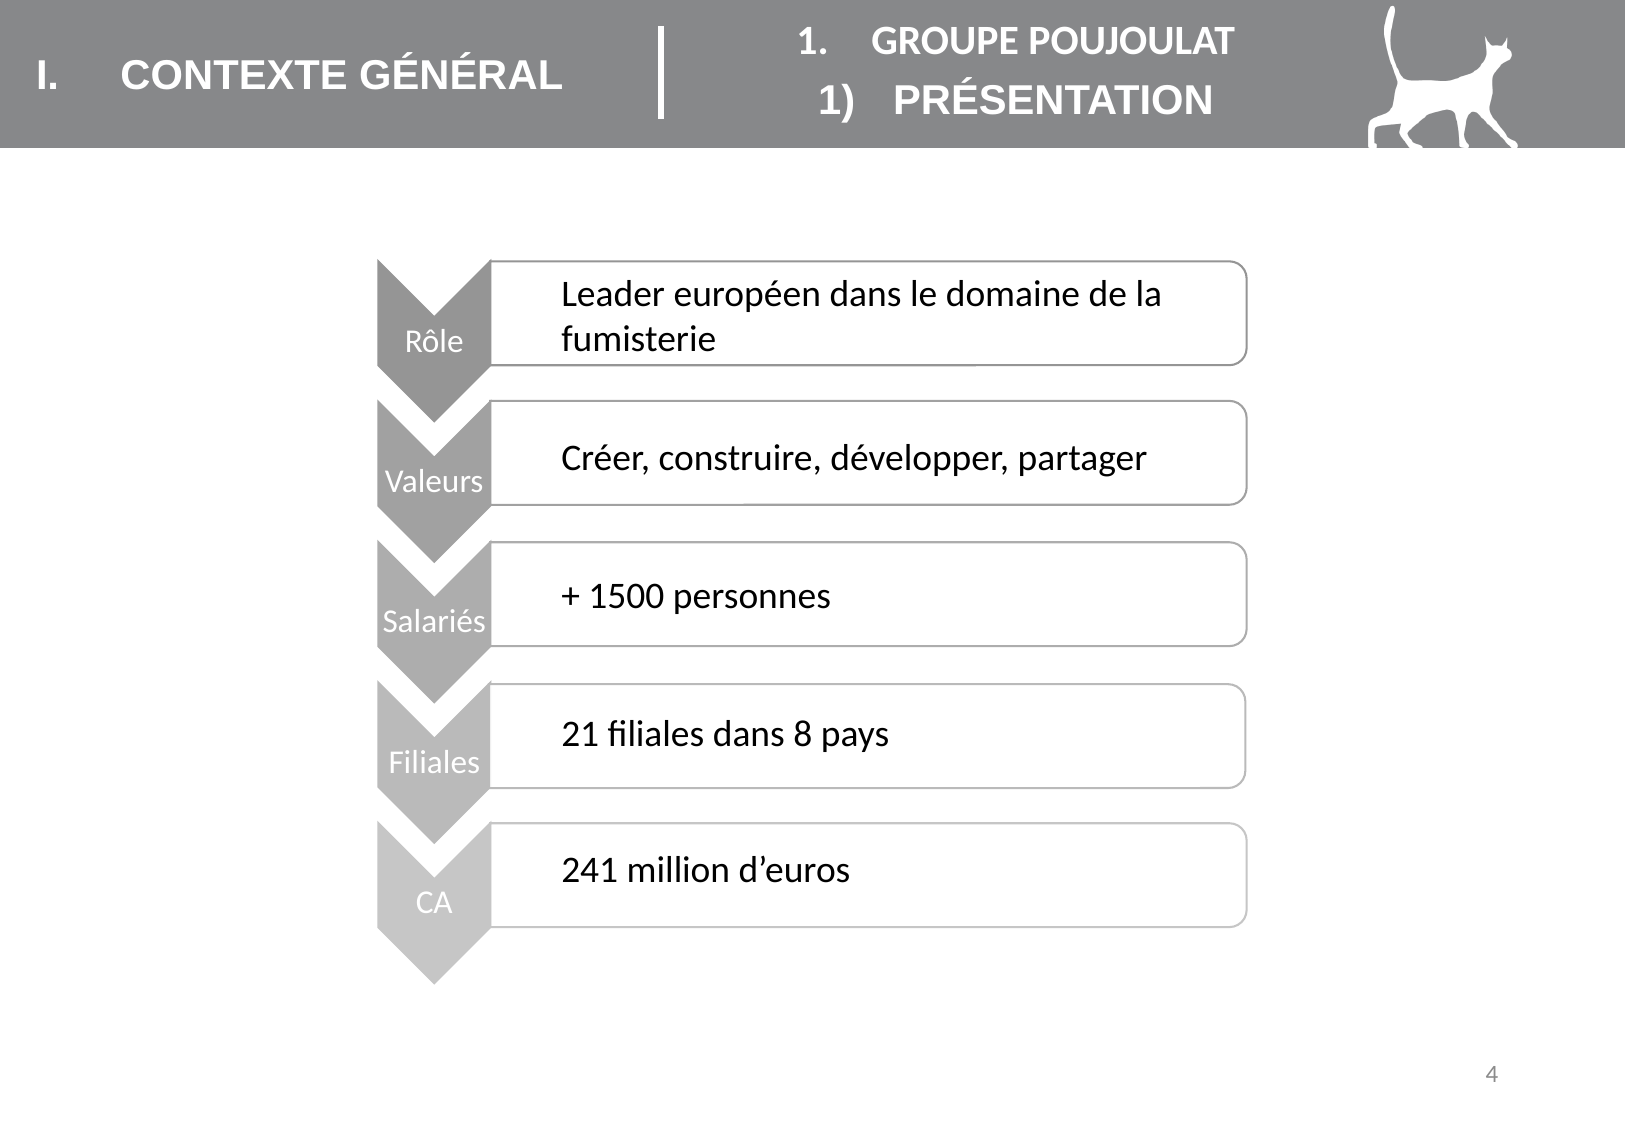

Groupe PoUJOULAT
# Contexte général
Présentation
Rôle

Valeurs

Salariés

Filiales

CA

Leader européen dans le domaine de la fumisterie
Créer, construire, développer, partager

+ 1500 personnes

21 filiales dans 8 pays

241 million d’euros

4